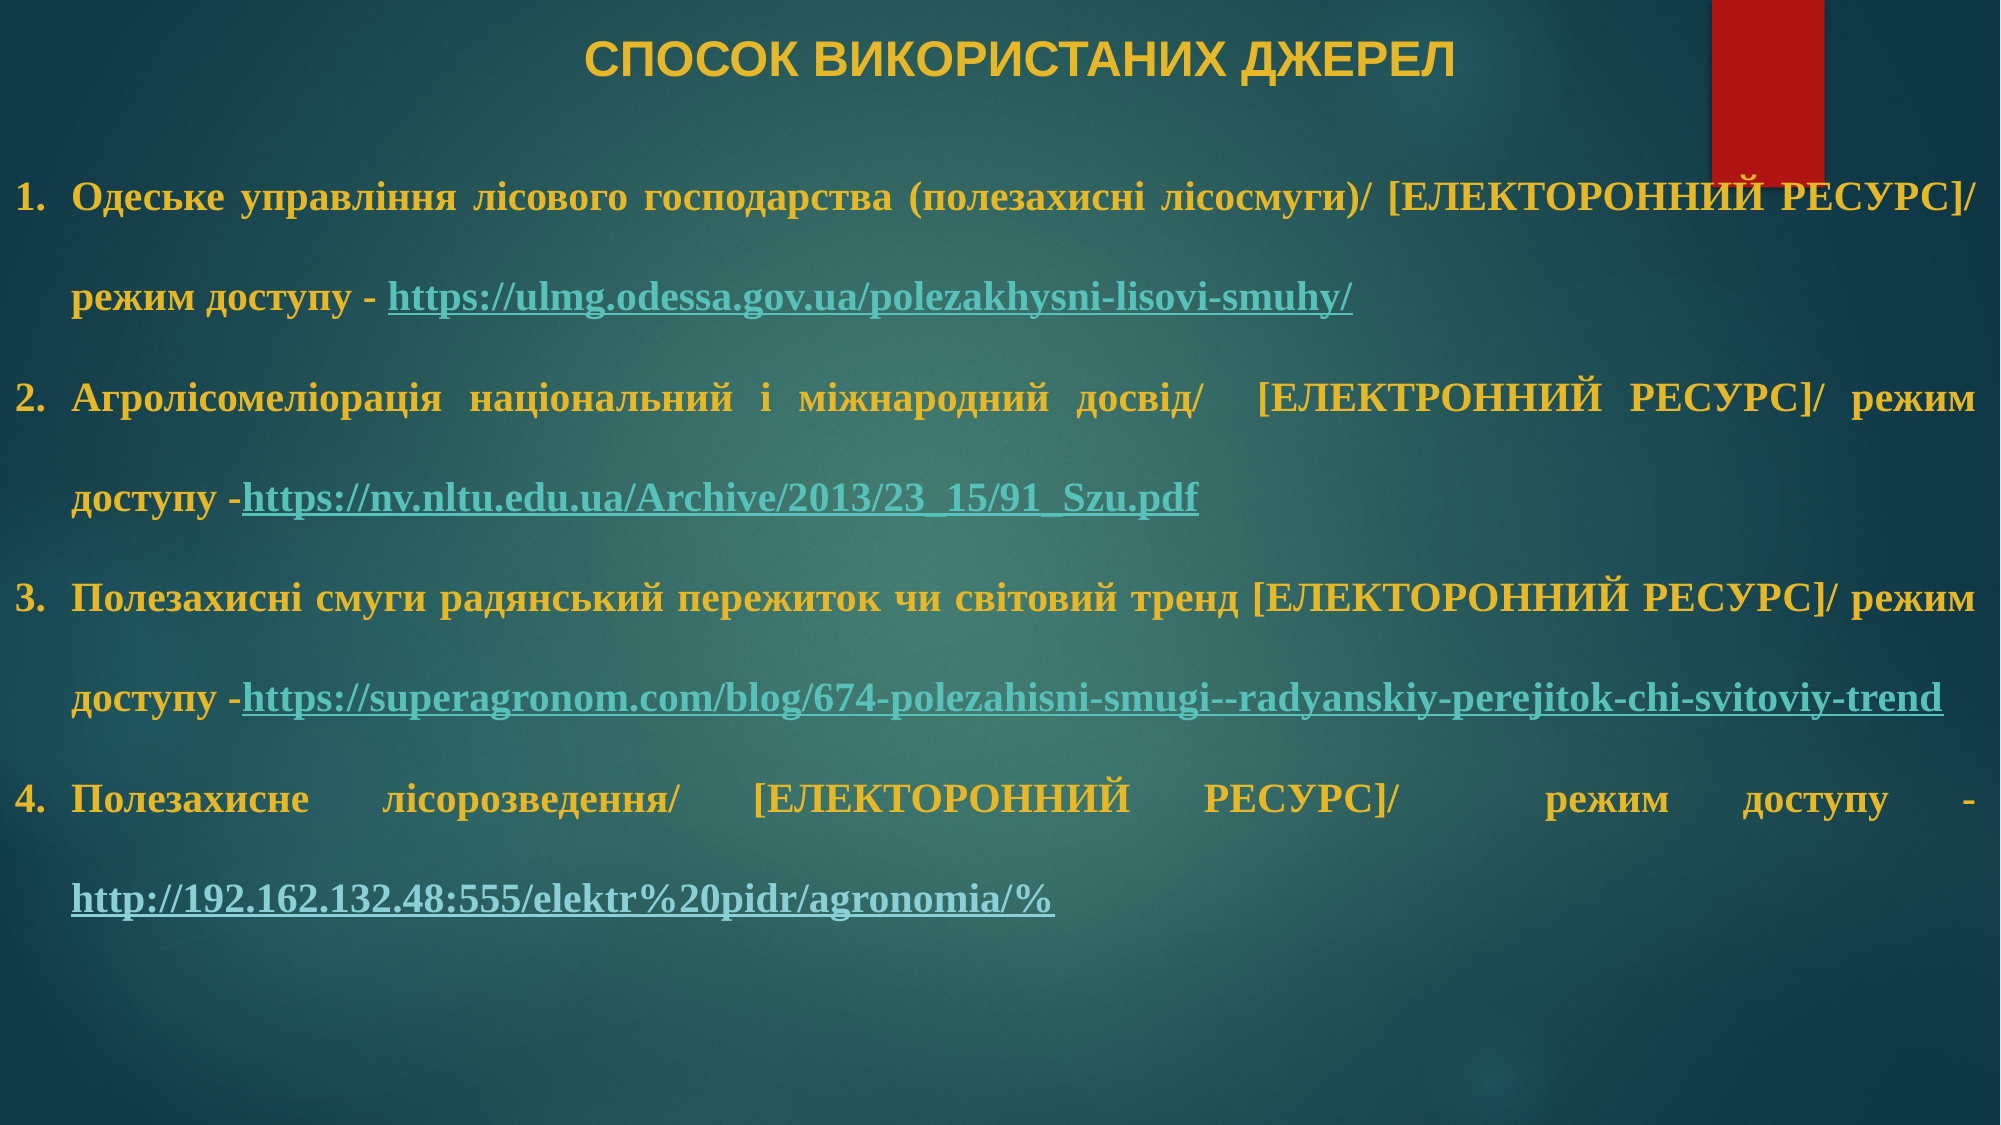

СПОСОК ВИКОРИСТАНИХ ДЖЕРЕЛ
Одеське управління лісового господарства (полезахисні лісосмуги)/ [ЕЛЕКТОРОННИЙ РЕСУРС]/ режим доступу - https://ulmg.odessa.gov.ua/polezakhysni-lisovi-smuhy/
Агролісомеліорація національний і міжнародний досвід/  [ЕЛЕКТРОННИЙ РЕСУРС]/ режим доступу -https://nv.nltu.edu.ua/Archive/2013/23_15/91_Szu.pdf
Полезахисні смуги радянський пережиток чи світовий тренд [ЕЛЕКТОРОННИЙ РЕСУРС]/ режим доступу -https://superagronom.com/blog/674-polezahisni-smugi--radyanskiy-perejitok-chi-svitoviy-trend
Полезахисне лісорозведення/ [ЕЛЕКТОРОННИЙ РЕСУРС]/  режим доступу - http://192.162.132.48:555/elektr%20pidr/agronomia/%